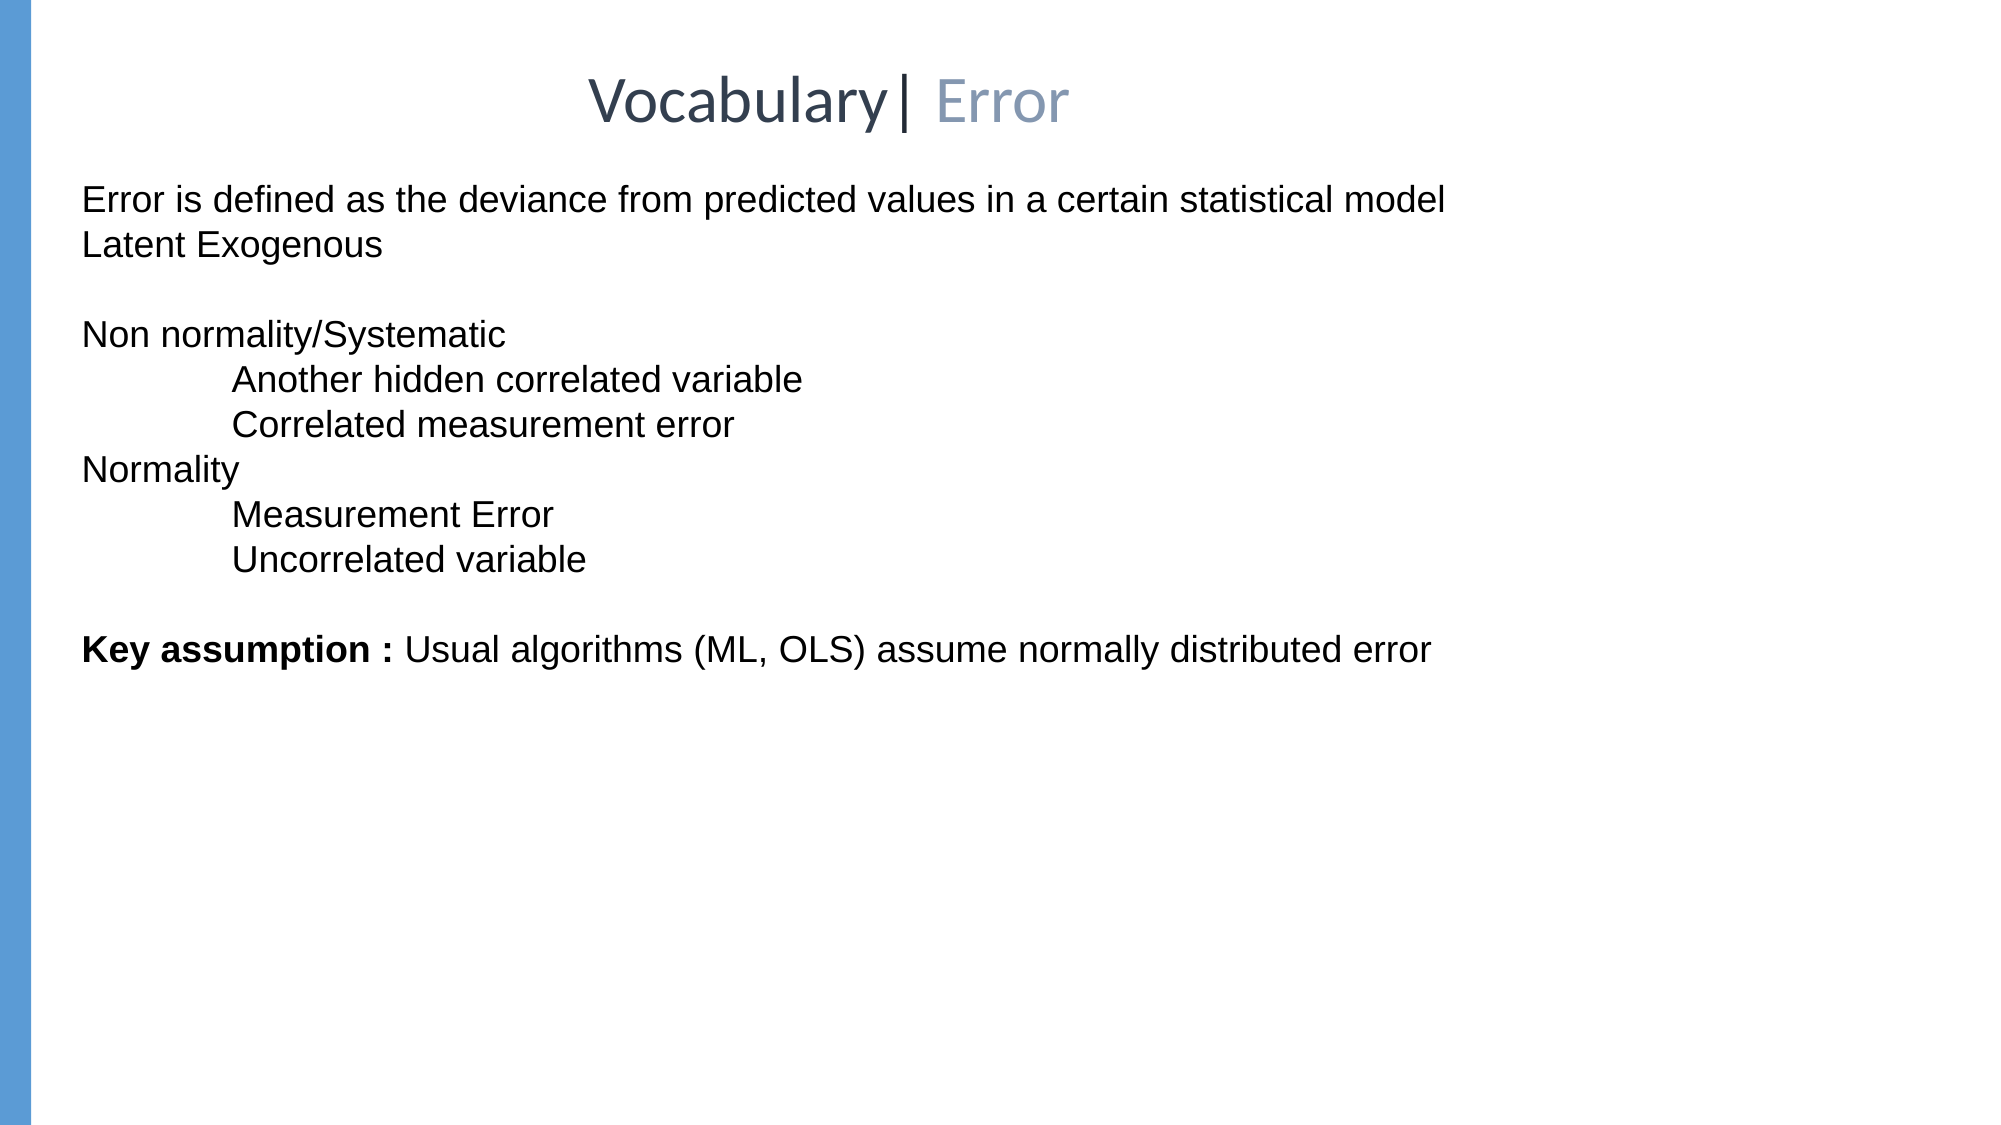

Vocabulary| Error

Error is defined as the deviance from predicted values in a certain statistical model
Latent Exogenous

Non normality/Systematic
	Another hidden correlated variable
	Correlated measurement error
Normality
	Measurement Error
	Uncorrelated variable

Key assumption : Usual algorithms (ML, OLS) assume normally distributed error